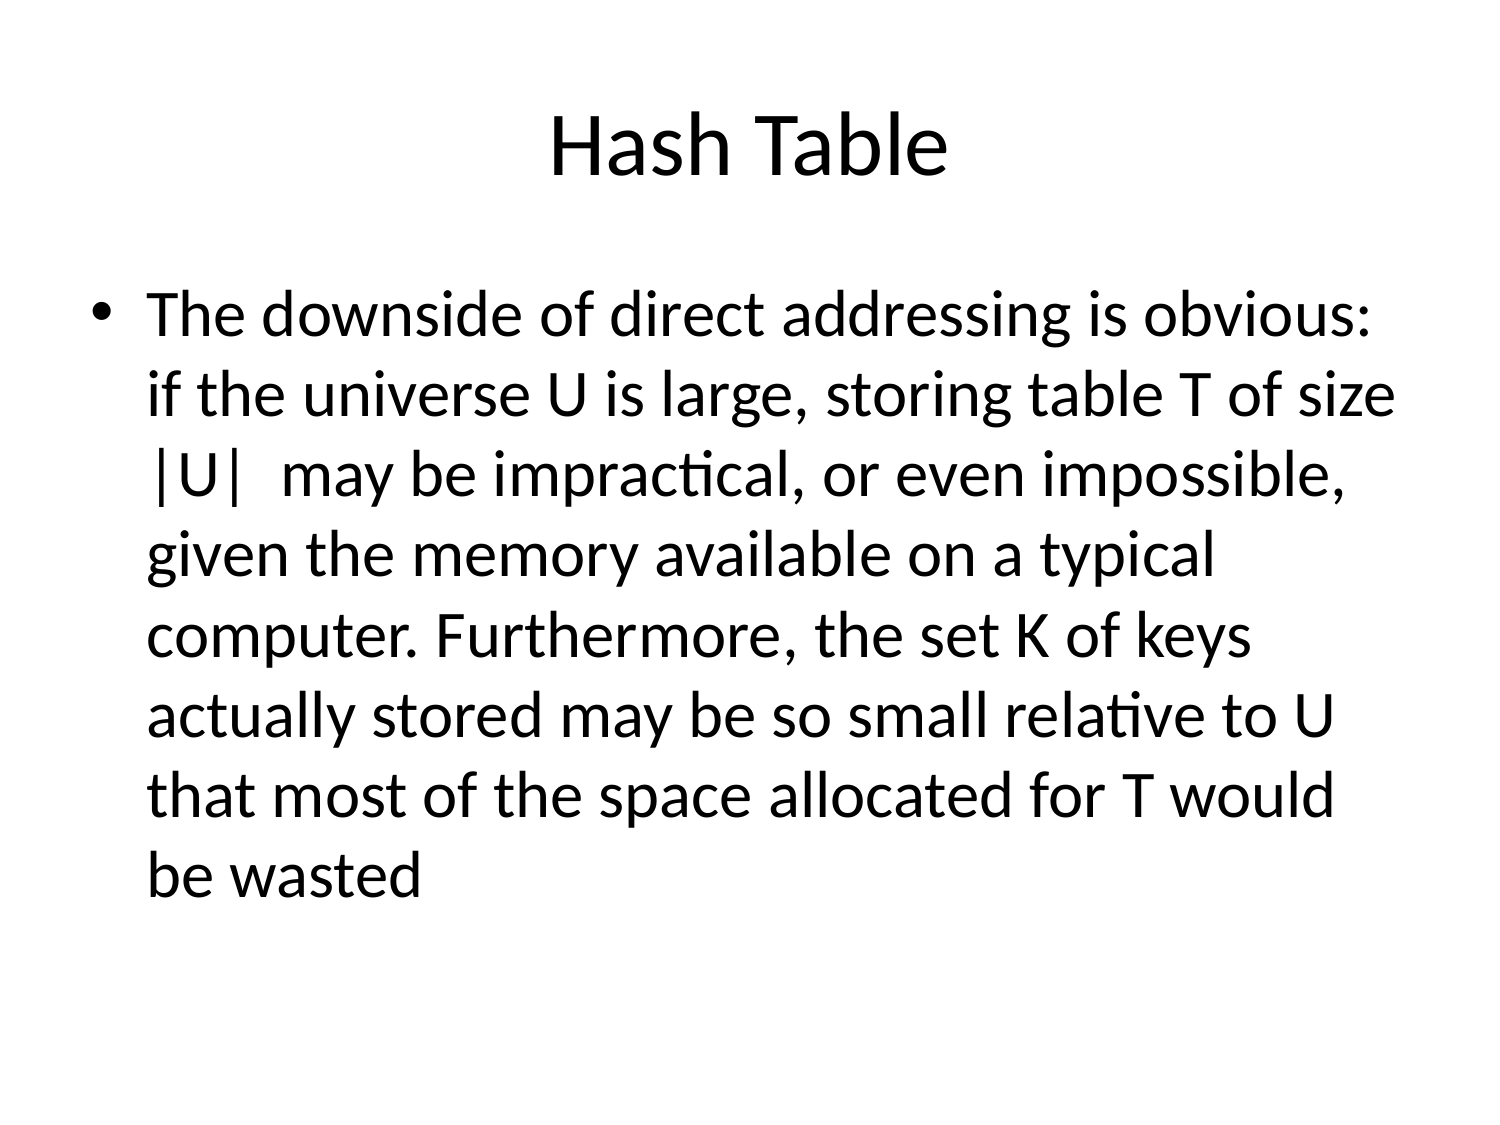

# Hash Table
The downside of direct addressing is obvious: if the universe U is large, storing table T of size |U|  may be impractical, or even impossible, given the memory available on a typical computer. Furthermore, the set K of keys actually stored may be so small relative to U that most of the space allocated for T would be wasted